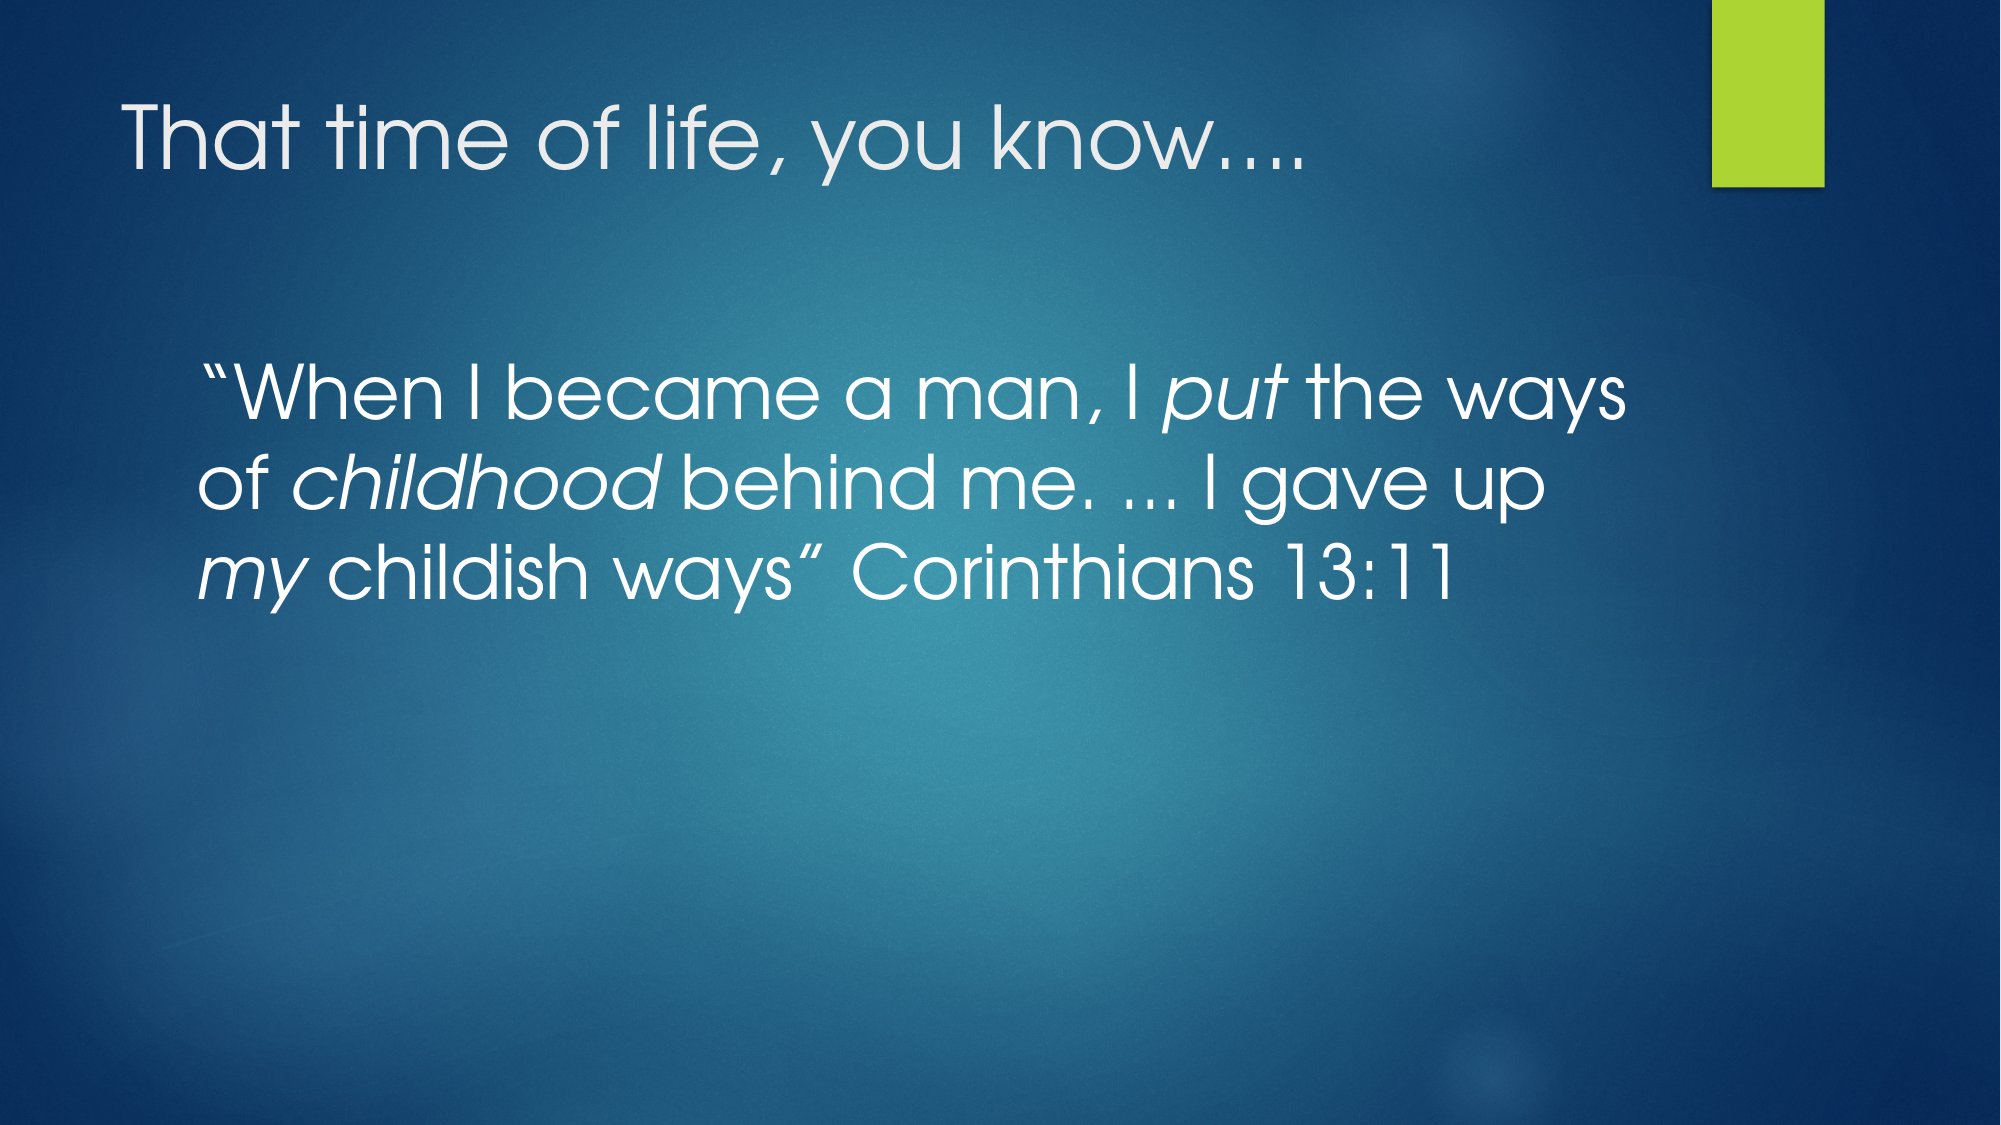

# That time of life, you know….
“When I became a man, I put the ways of childhood behind me. ... I gave up my childish ways” Corinthians 13:11